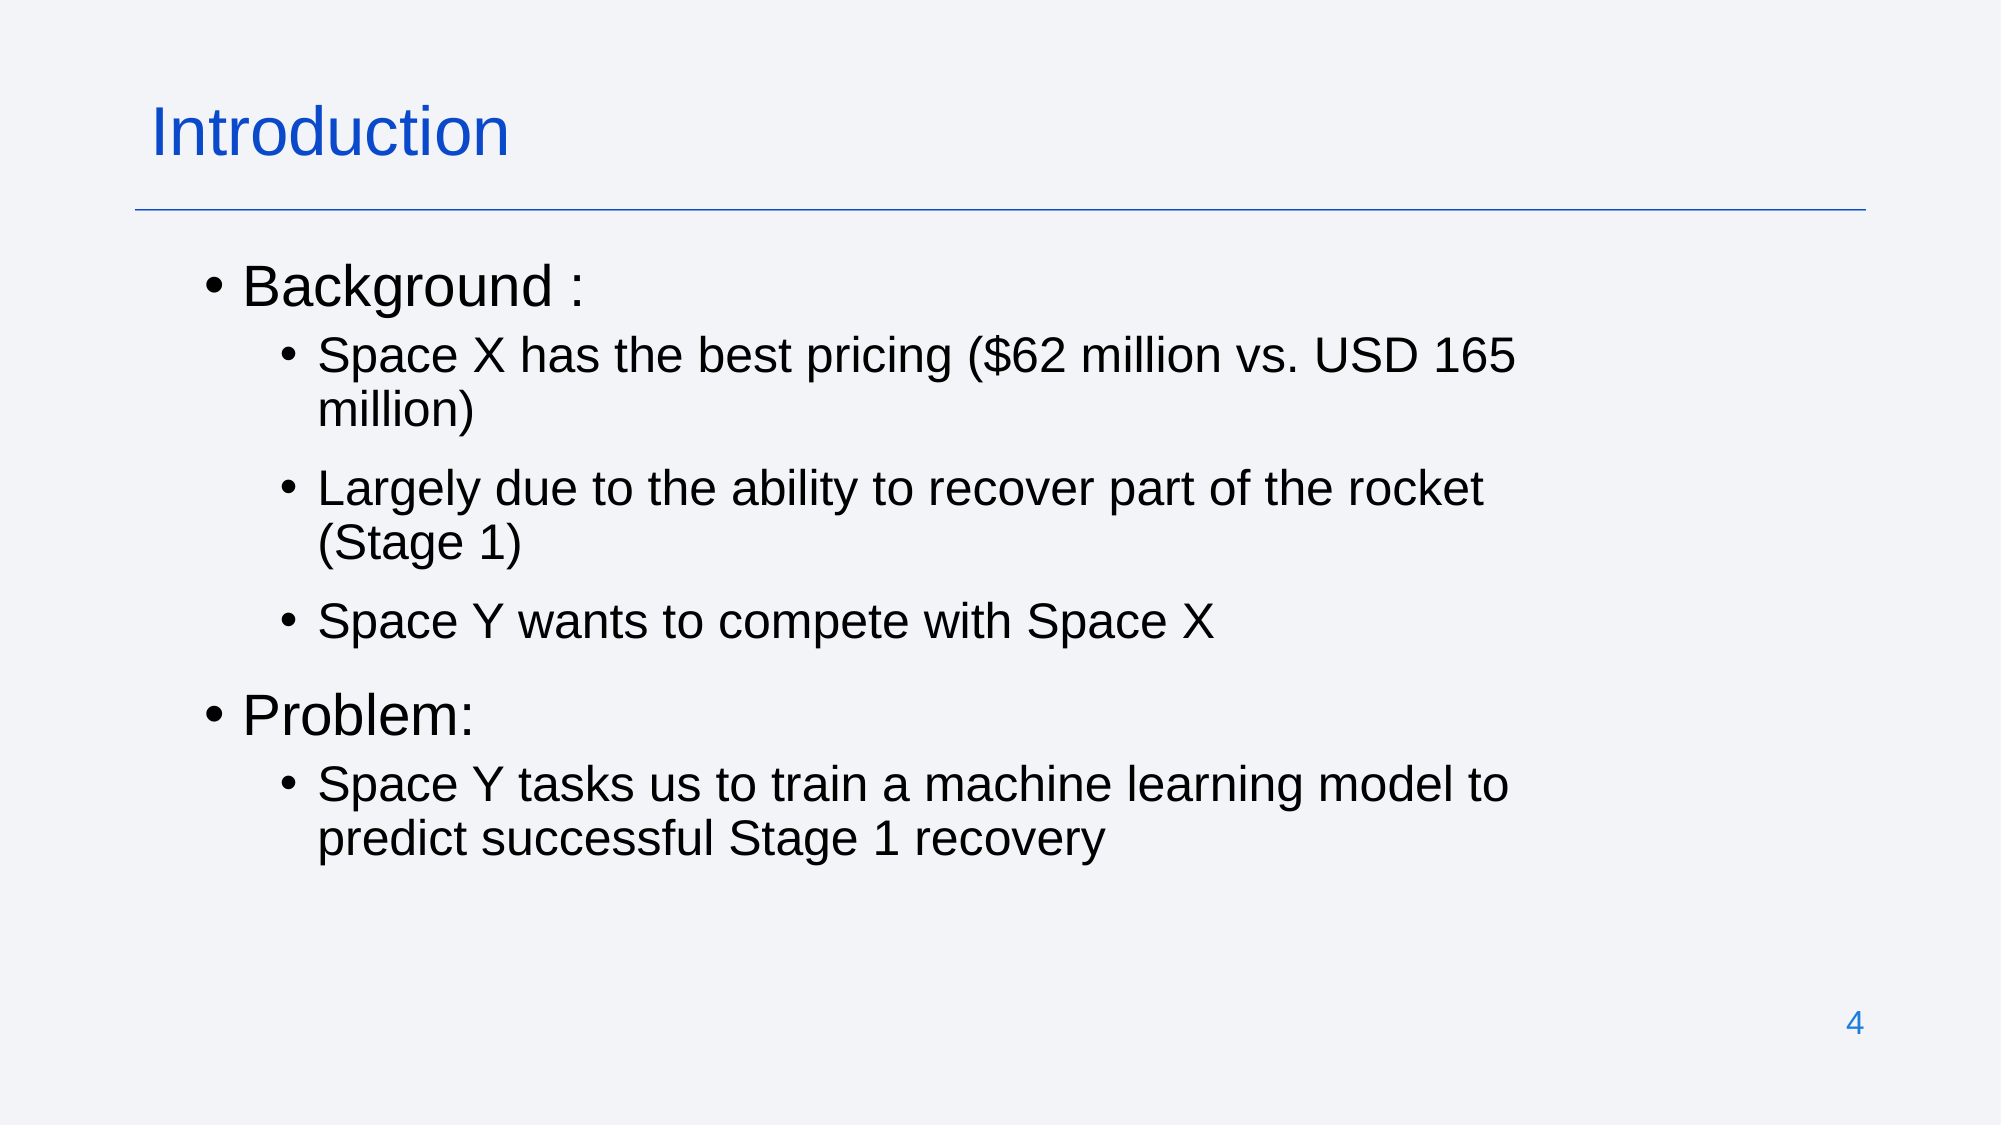

Introduction
Background :
Space X has the best pricing ($62 million vs. USD 165 million)
Largely due to the ability to recover part of the rocket (Stage 1)
Space Y wants to compete with Space X
Problem:
Space Y tasks us to train a machine learning model to predict successful Stage 1 recovery
4